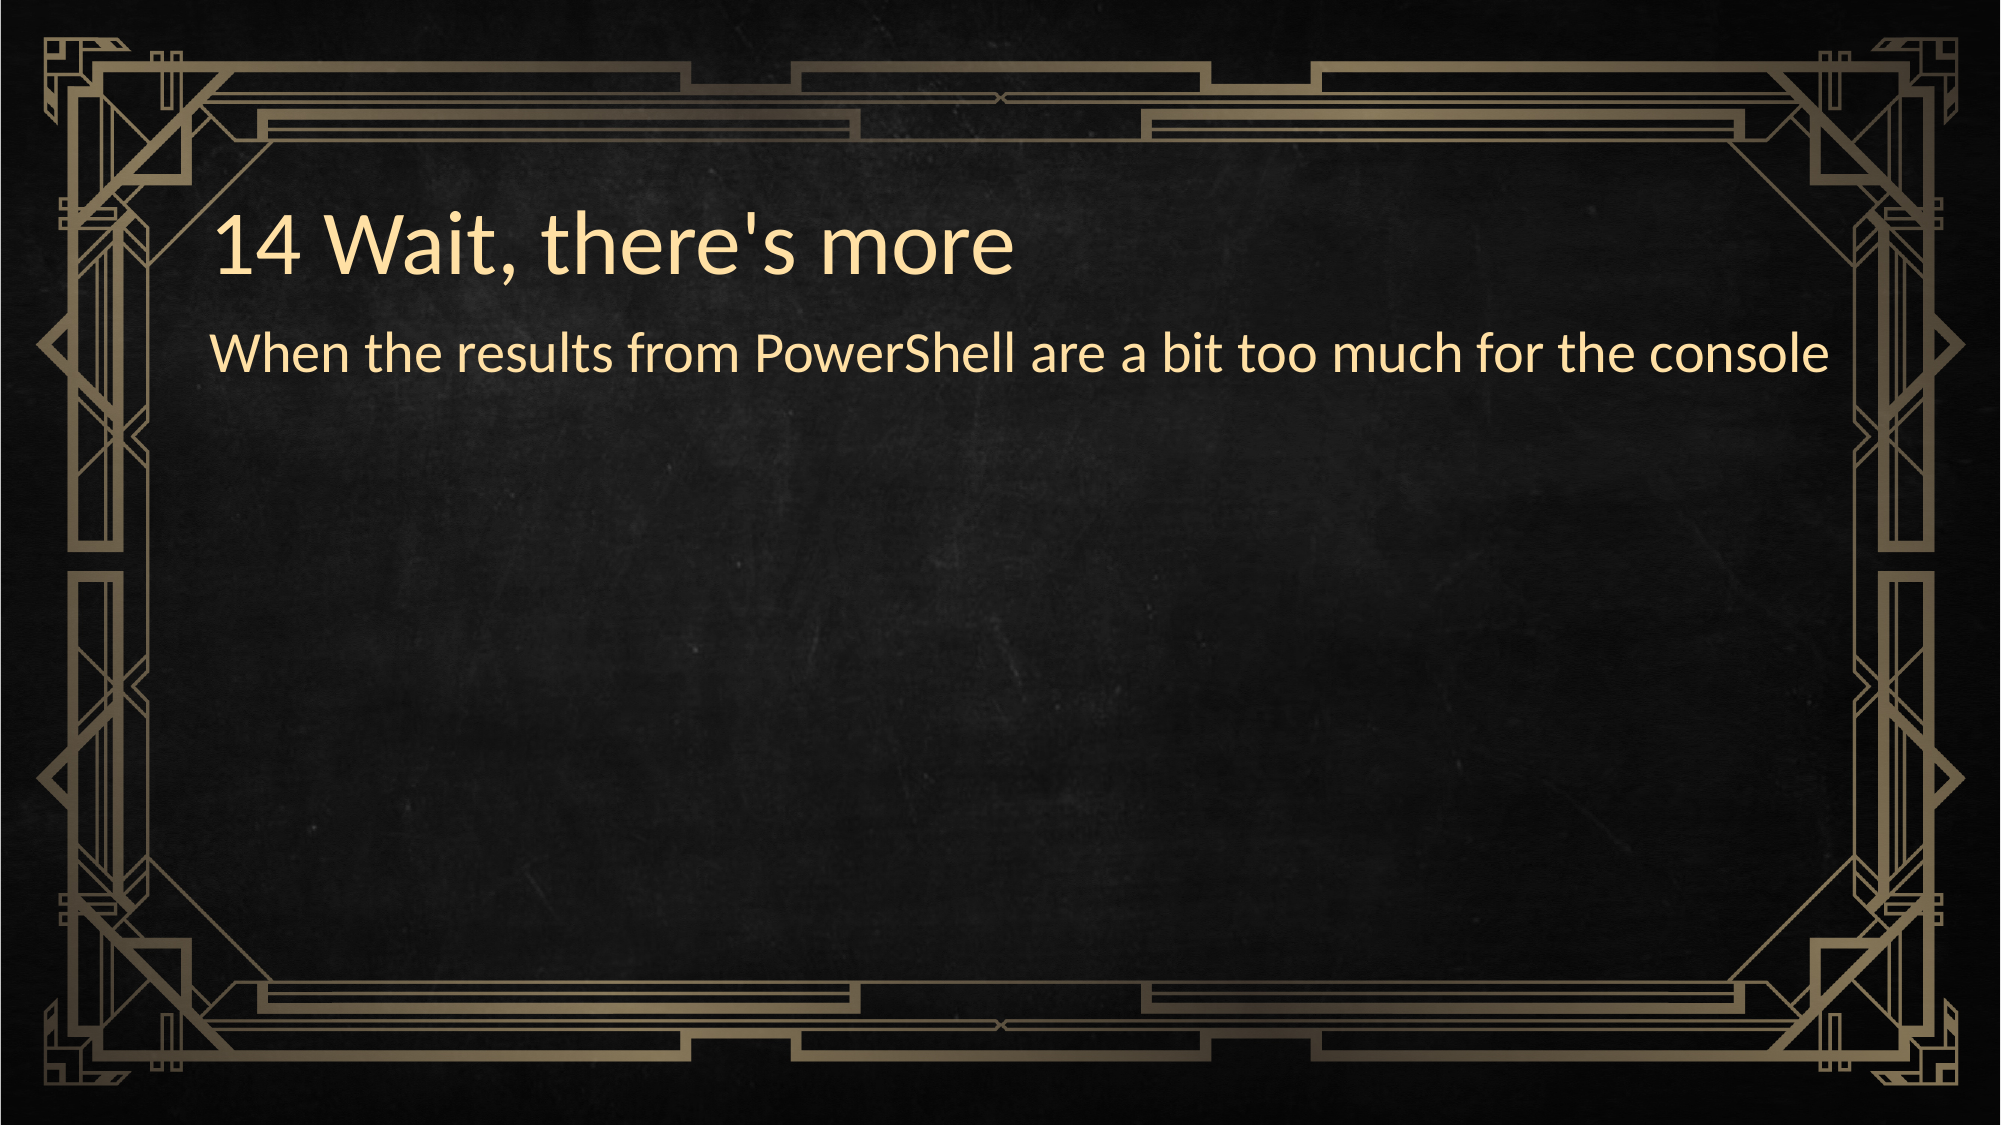

# 14 Wait, there's more
When the results from PowerShell are a bit too much for the console